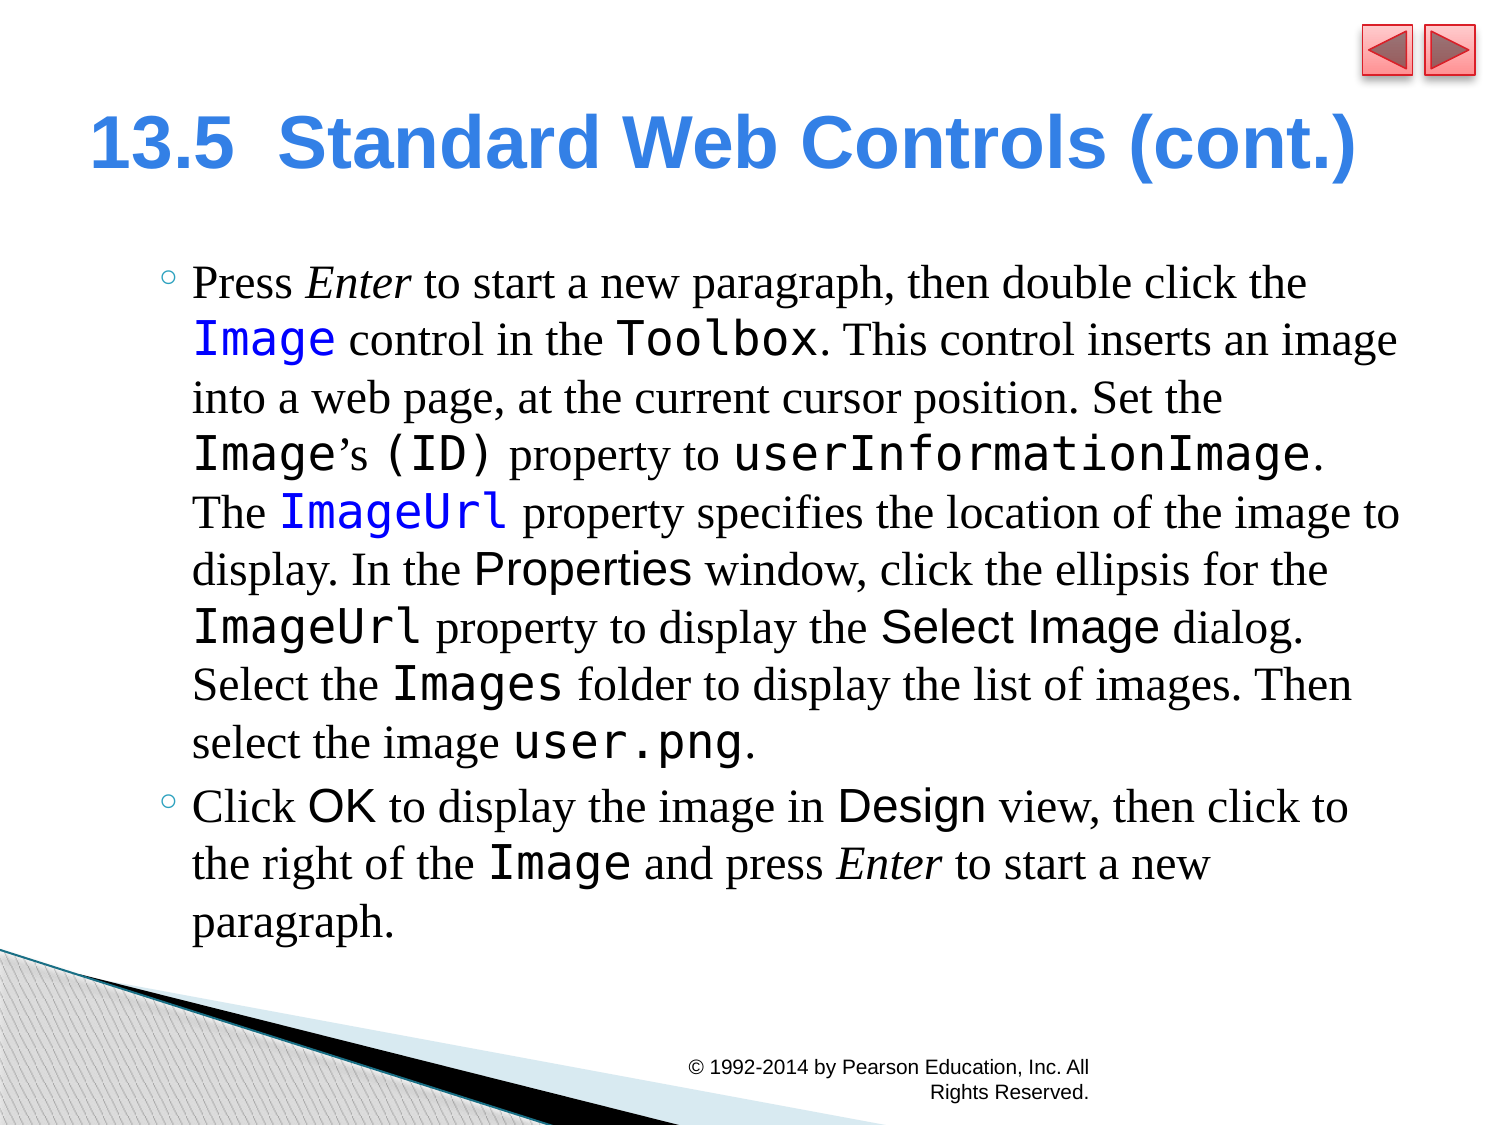

# 13.5  Standard Web Controls (cont.)
Press Enter to start a new paragraph, then double click the Image control in the Toolbox. This control inserts an image into a web page, at the current cursor position. Set the Image’s (ID) property to userInformationImage. The ImageUrl property specifies the location of the image to display. In the Properties window, click the ellipsis for the ImageUrl property to display the Select Image dialog. Select the Images folder to display the list of images. Then select the image user.png.
Click OK to display the image in Design view, then click to the right of the Image and press Enter to start a new paragraph.
© 1992-2014 by Pearson Education, Inc. All Rights Reserved.